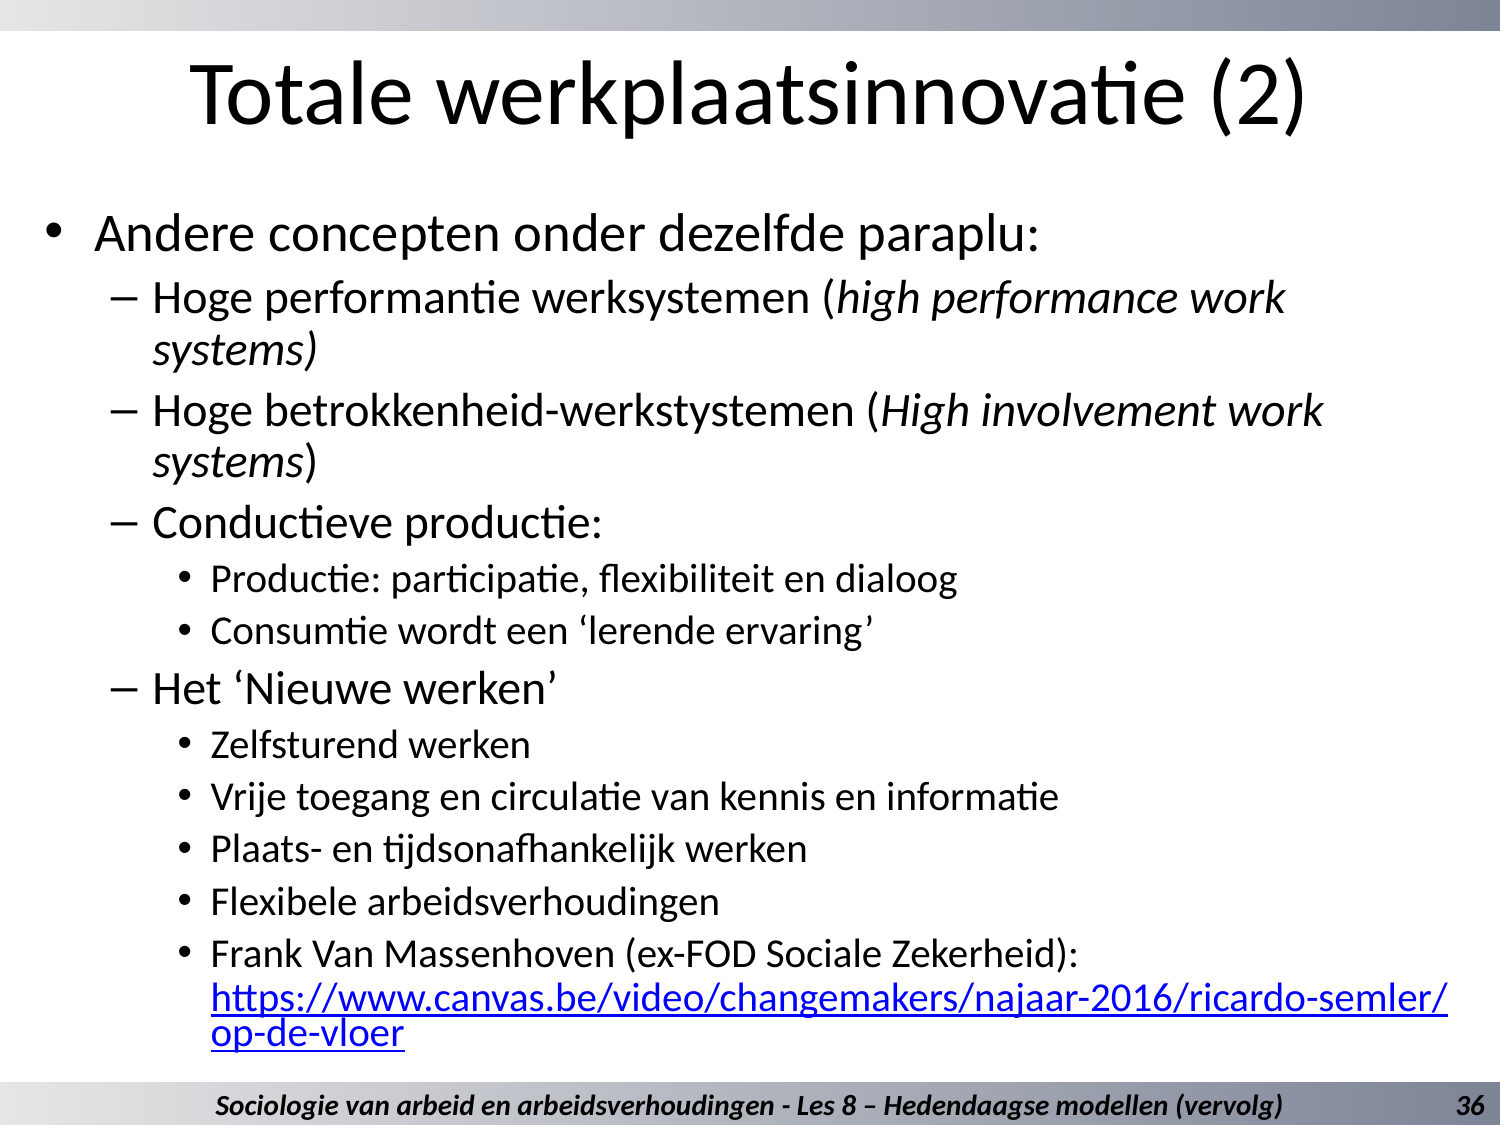

# Totale werkplaatsinnovatie (2)
Andere concepten onder dezelfde paraplu:
Hoge performantie werksystemen (high performance work systems)
Hoge betrokkenheid-werkstystemen (High involvement work systems)
Conductieve productie:
Productie: participatie, flexibiliteit en dialoog
Consumtie wordt een ‘lerende ervaring’
Het ‘Nieuwe werken’
Zelfsturend werken
Vrije toegang en circulatie van kennis en informatie
Plaats- en tijdsonafhankelijk werken
Flexibele arbeidsverhoudingen
Frank Van Massenhoven (ex-FOD Sociale Zekerheid): https://www.canvas.be/video/changemakers/najaar-2016/ricardo-semler/op-de-vloer
Sociologie van arbeid en arbeidsverhoudingen - Les 8 – Hedendaagse modellen (vervolg)
36